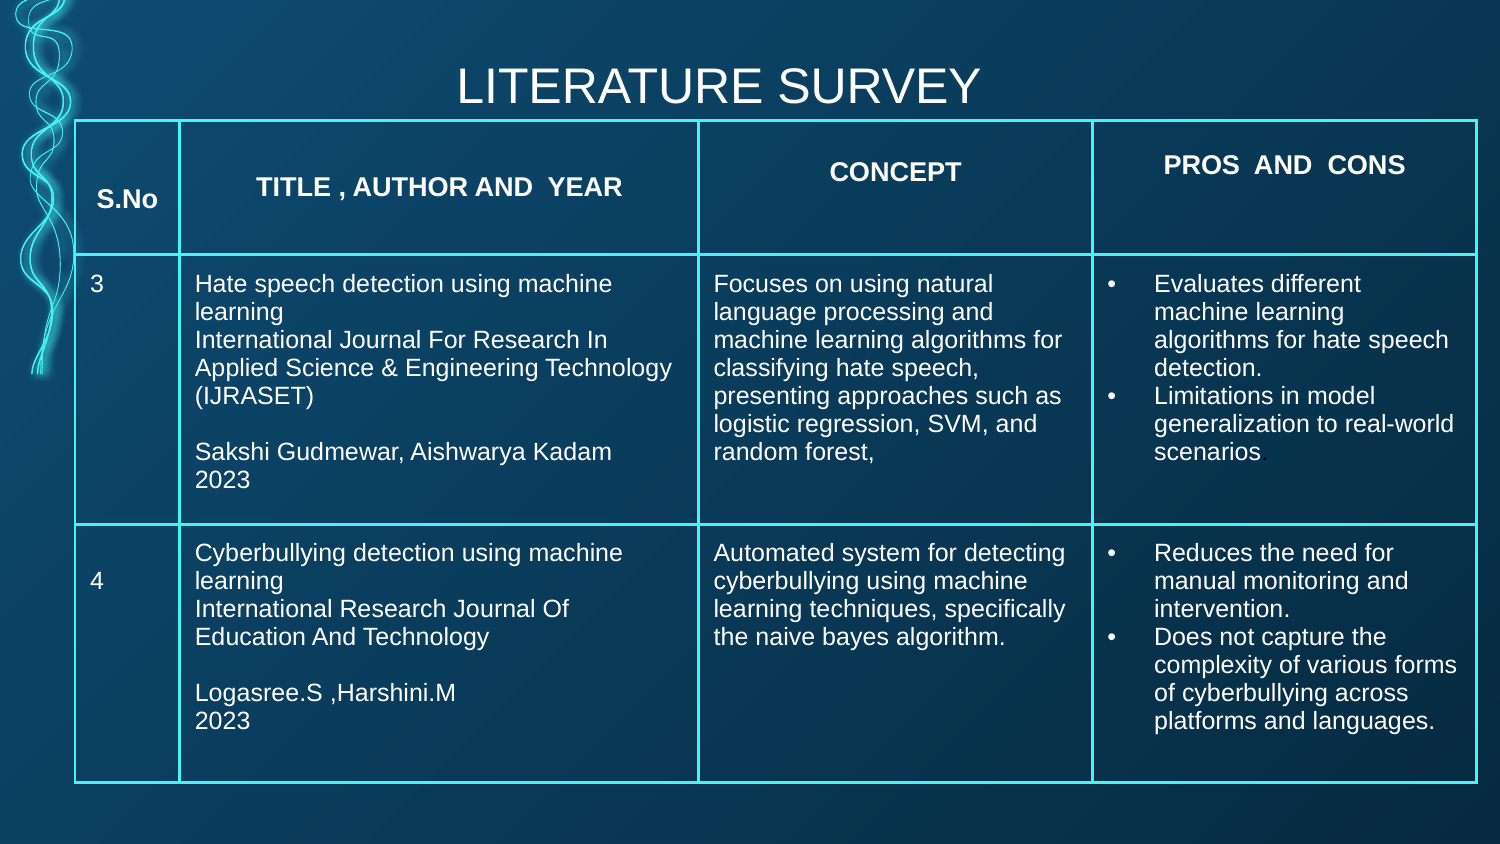

LITERATURE SURVEY

| S.No | TITLE , AUTHOR AND YEAR | CONCEPT | PROS AND CONS |
| --- | --- | --- | --- |
| 3 | Hate speech detection using machine learning International Journal For Research In Applied Science & Engineering Technology (IJRASET) Sakshi Gudmewar, Aishwarya Kadam 2023 | Focuses on using natural language processing and machine learning algorithms for classifying hate speech, presenting approaches such as logistic regression, SVM, and random forest, | Evaluates different machine learning algorithms for hate speech detection. Limitations in model generalization to real-world scenarios. |
| 4 | Cyberbullying detection using machine learning International Research Journal Of Education And Technology Logasree.S ,Harshini.M 2023 | Automated system for detecting cyberbullying using machine learning techniques, specifically the naive bayes algorithm. | Reduces the need for manual monitoring and intervention. Does not capture the complexity of various forms of cyberbullying across platforms and languages. |